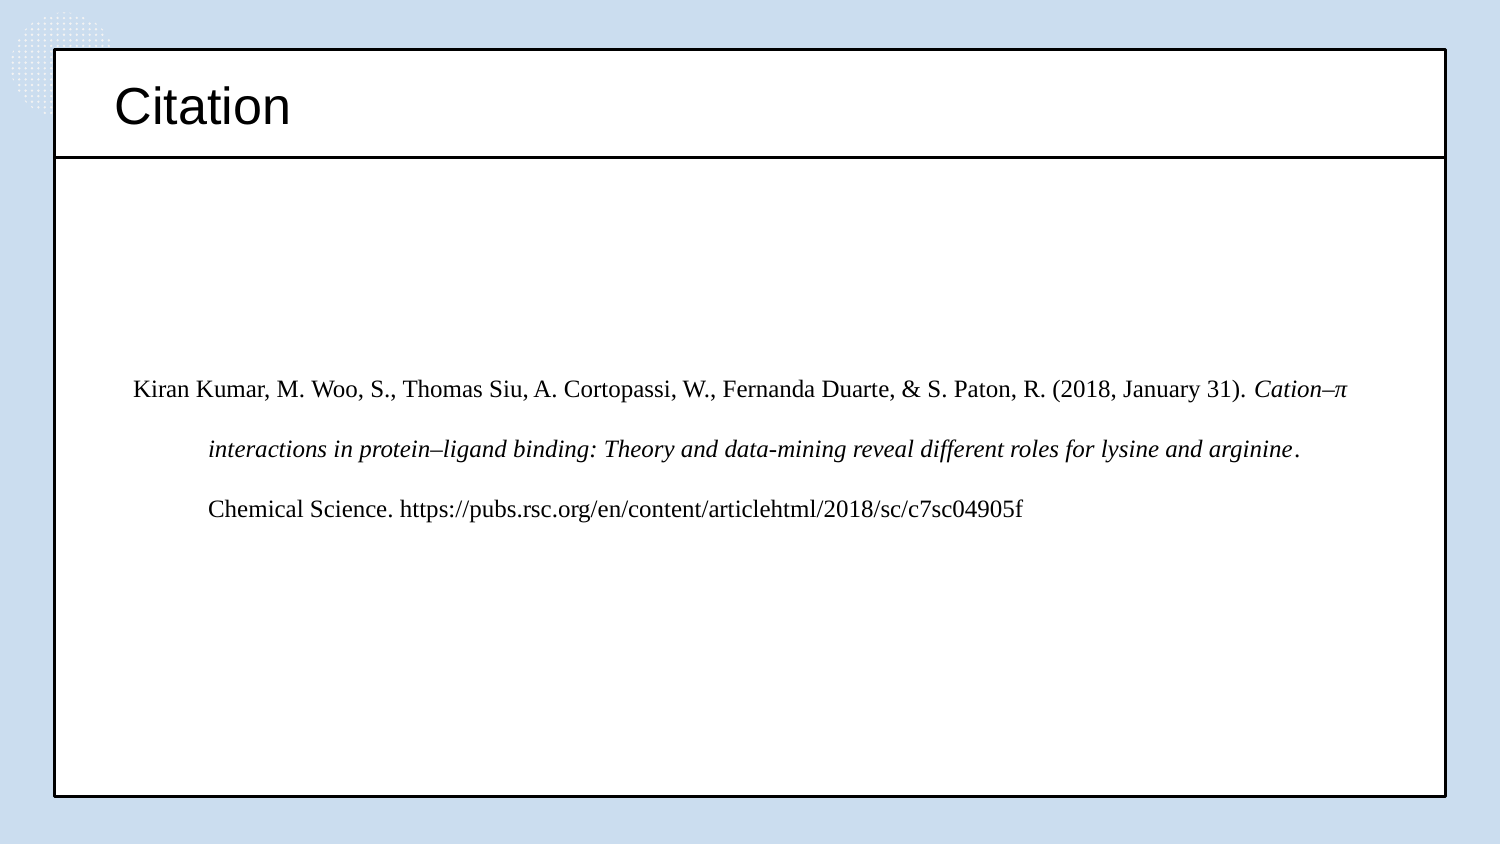

# Citation
Kiran Kumar, M. Woo, S., Thomas Siu, A. Cortopassi, W., Fernanda Duarte, & S. Paton, R. (2018, January 31). Cation–π interactions in protein–ligand binding: Theory and data-mining reveal different roles for lysine and arginine. Chemical Science. https://pubs.rsc.org/en/content/articlehtml/2018/sc/c7sc04905f